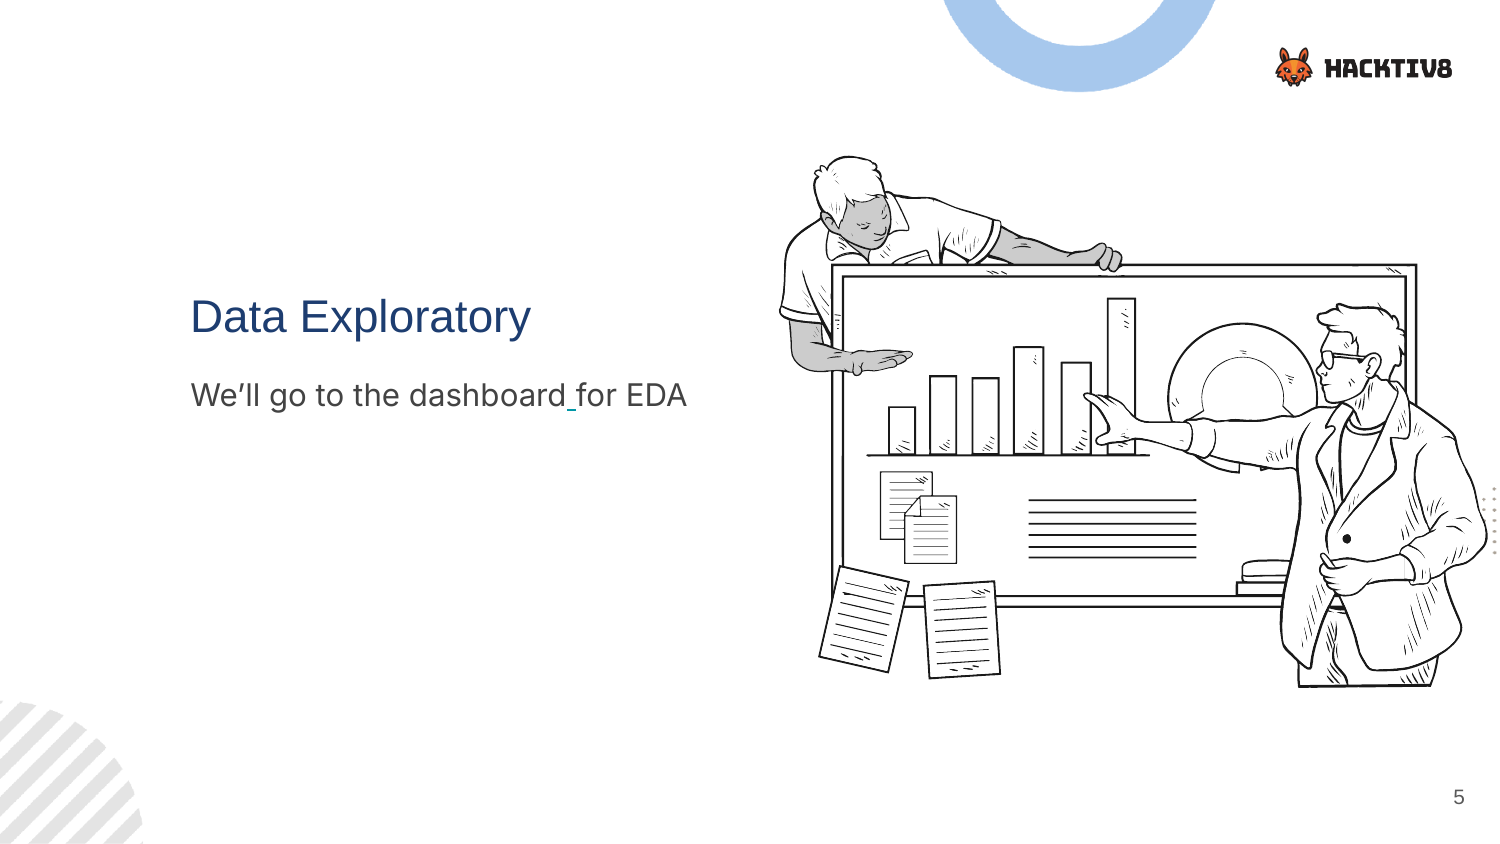

Data Exploratory
We’ll go to the dashboard for EDA
5